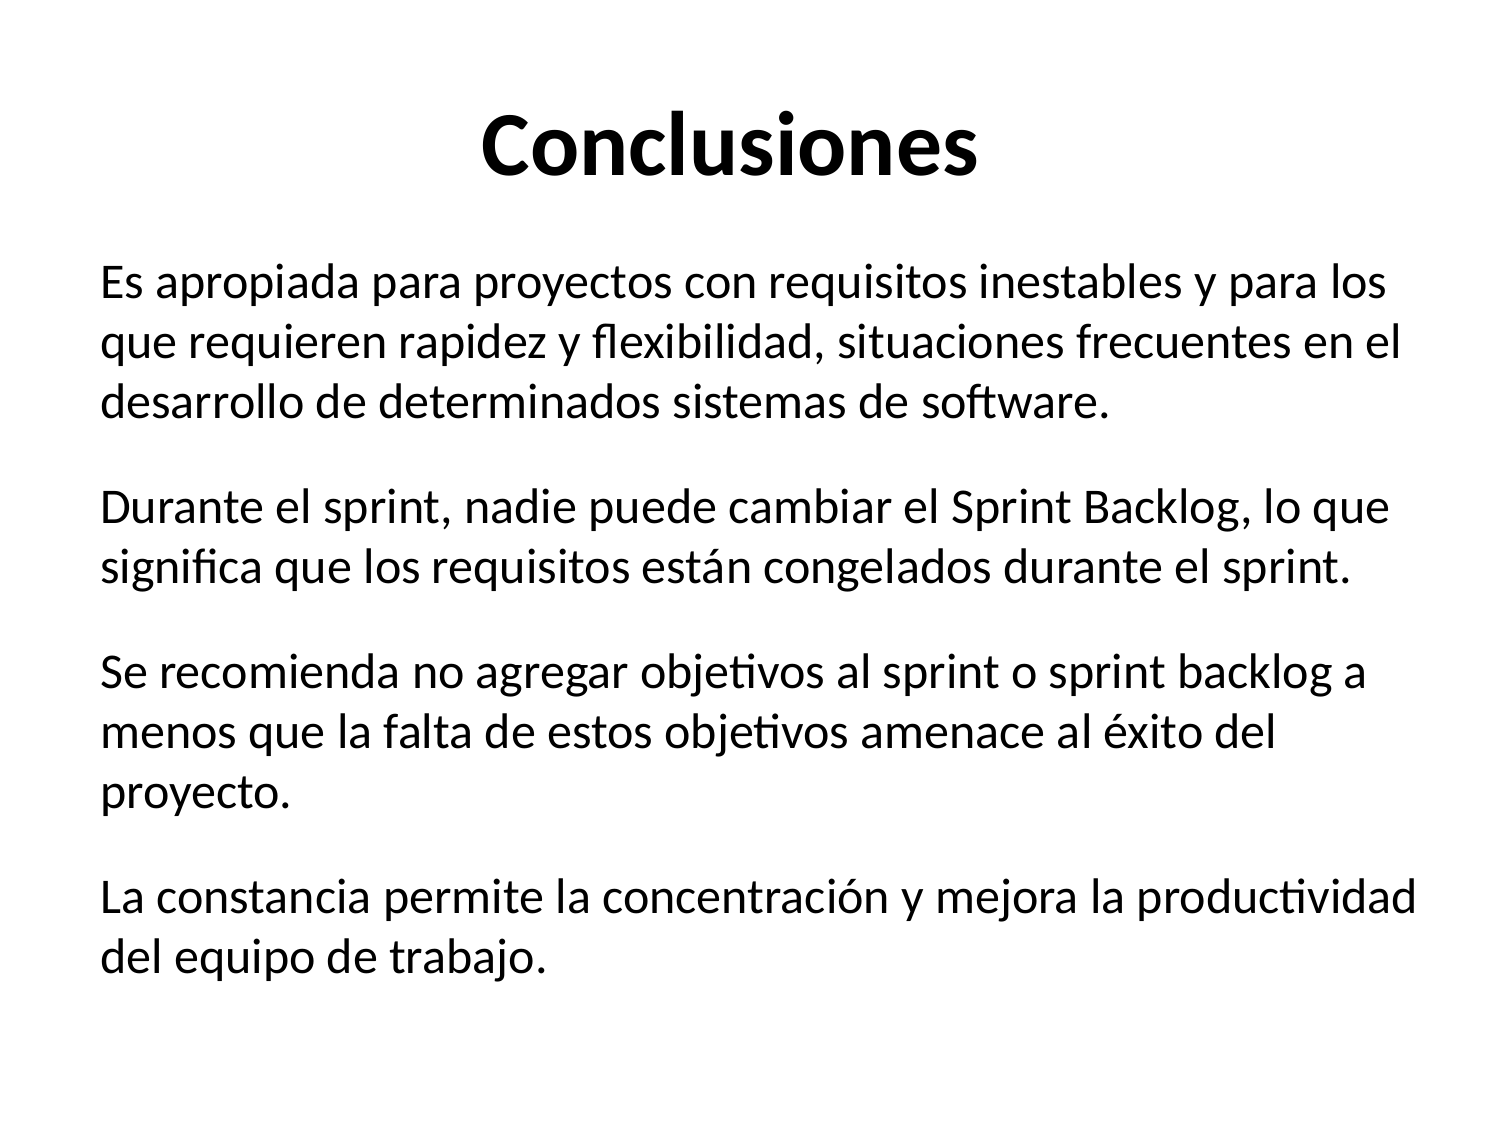

Conclusiones

Es apropiada para proyectos con requisitos inestables y para los que requieren rapidez y flexibilidad, situaciones frecuentes en el desarrollo de determinados sistemas de software.

Durante el sprint, nadie puede cambiar el Sprint Backlog, lo que significa que los requisitos están congelados durante el sprint.

Se recomienda no agregar objetivos al sprint o sprint backlog a menos que la falta de estos objetivos amenace al éxito del proyecto.

La constancia permite la concentración y mejora la productividad del equipo de trabajo.